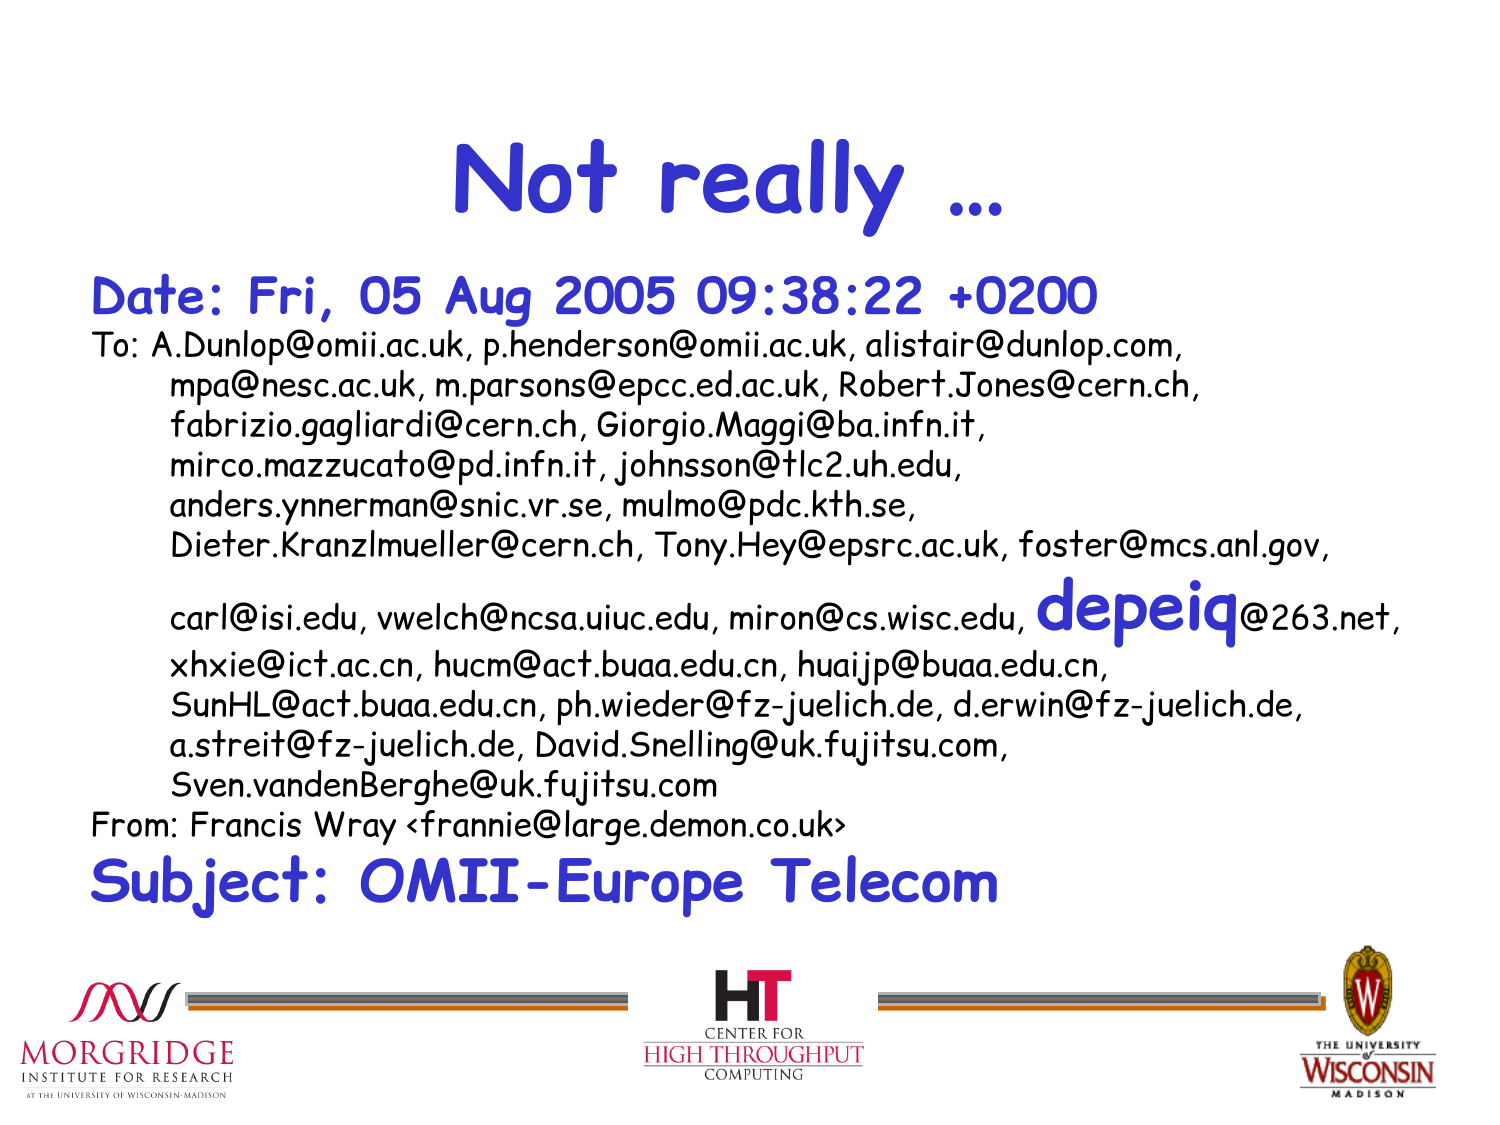

# Not really …
Date: Fri, 05 Aug 2005 09:38:22 +0200
To: A.Dunlop@omii.ac.uk, p.henderson@omii.ac.uk, alistair@dunlop.com,
        mpa@nesc.ac.uk, m.parsons@epcc.ed.ac.uk, Robert.Jones@cern.ch,
        fabrizio.gagliardi@cern.ch, Giorgio.Maggi@ba.infn.it,
        mirco.mazzucato@pd.infn.it, johnsson@tlc2.uh.edu,
        anders.ynnerman@snic.vr.se, mulmo@pdc.kth.se,
        Dieter.Kranzlmueller@cern.ch, Tony.Hey@epsrc.ac.uk, foster@mcs.anl.gov,
        carl@isi.edu, vwelch@ncsa.uiuc.edu, miron@cs.wisc.edu, depeiq@263.net,
        xhxie@ict.ac.cn, hucm@act.buaa.edu.cn, huaijp@buaa.edu.cn,
        SunHL@act.buaa.edu.cn, ph.wieder@fz-juelich.de, d.erwin@fz-juelich.de,
        a.streit@fz-juelich.de, David.Snelling@uk.fujitsu.com,
        Sven.vandenBerghe@uk.fujitsu.com
From: Francis Wray <frannie@large.demon.co.uk>
Subject: OMII-Europe Telecom